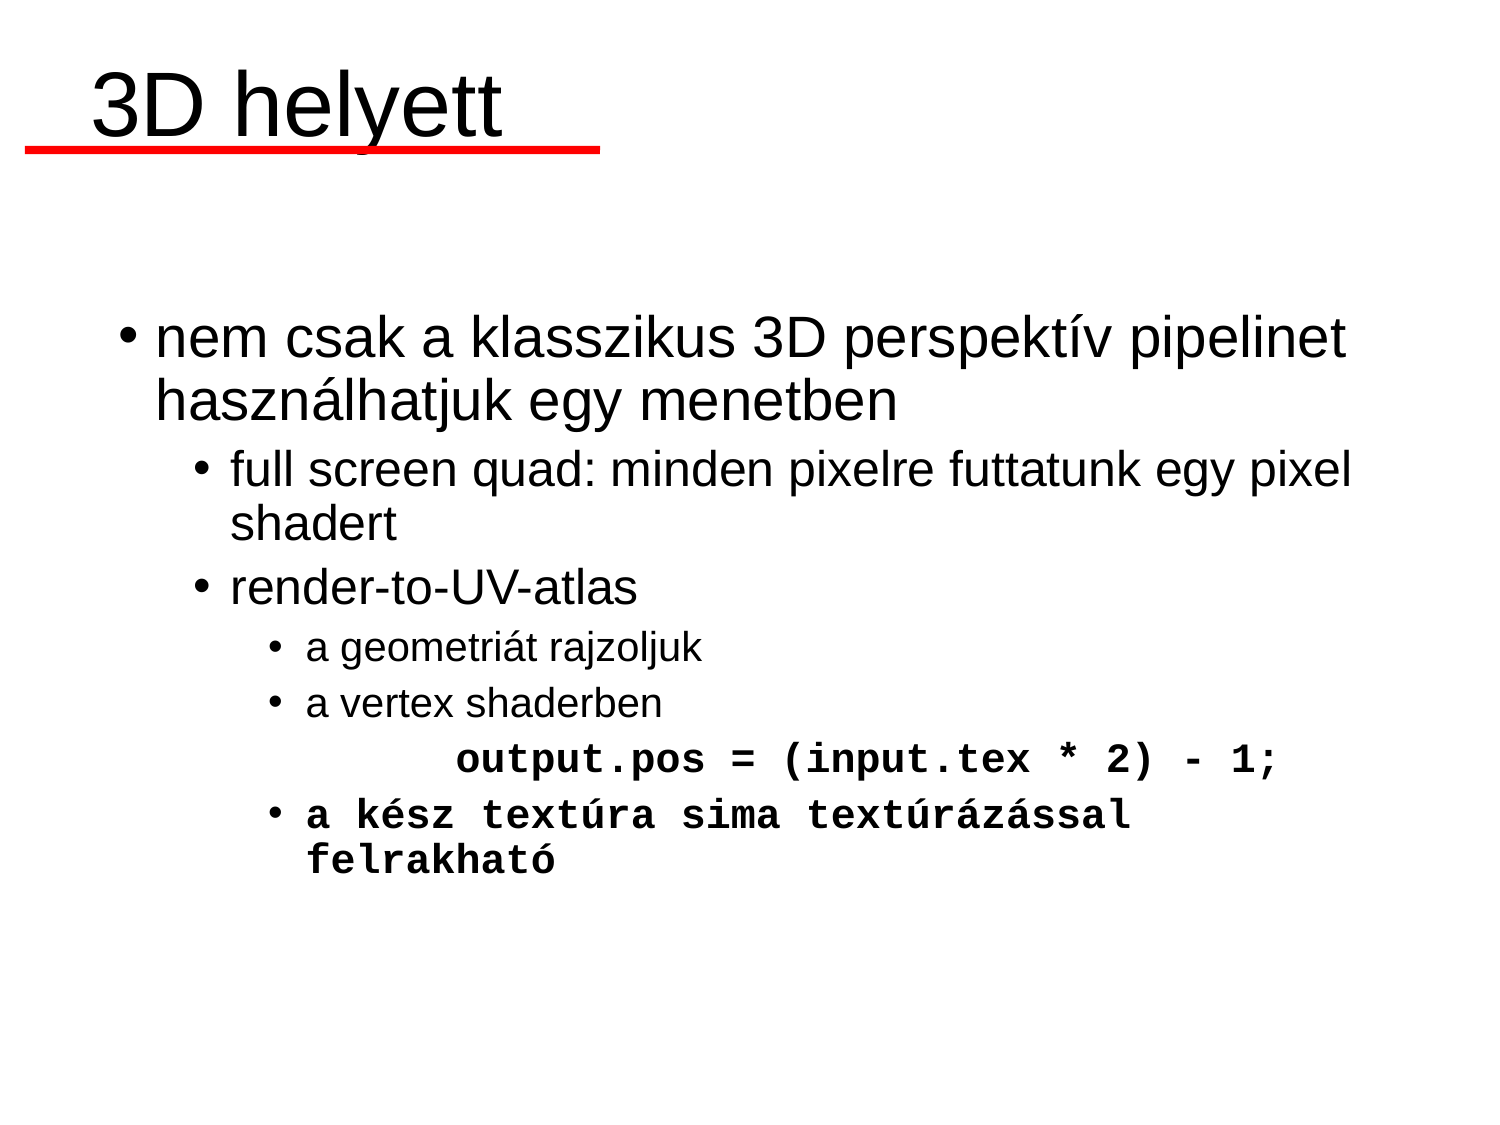

# 3D helyett

nem csak a klasszikus 3D perspektív pipelinet használhatjuk egy menetben
full screen quad: minden pixelre futtatunk egy pixel shadert
render-to-UV-atlas
a geometriát rajzoljuk
a vertex shaderben
		output.pos = (input.tex * 2) - 1;
a kész textúra sima textúrázással felrakható